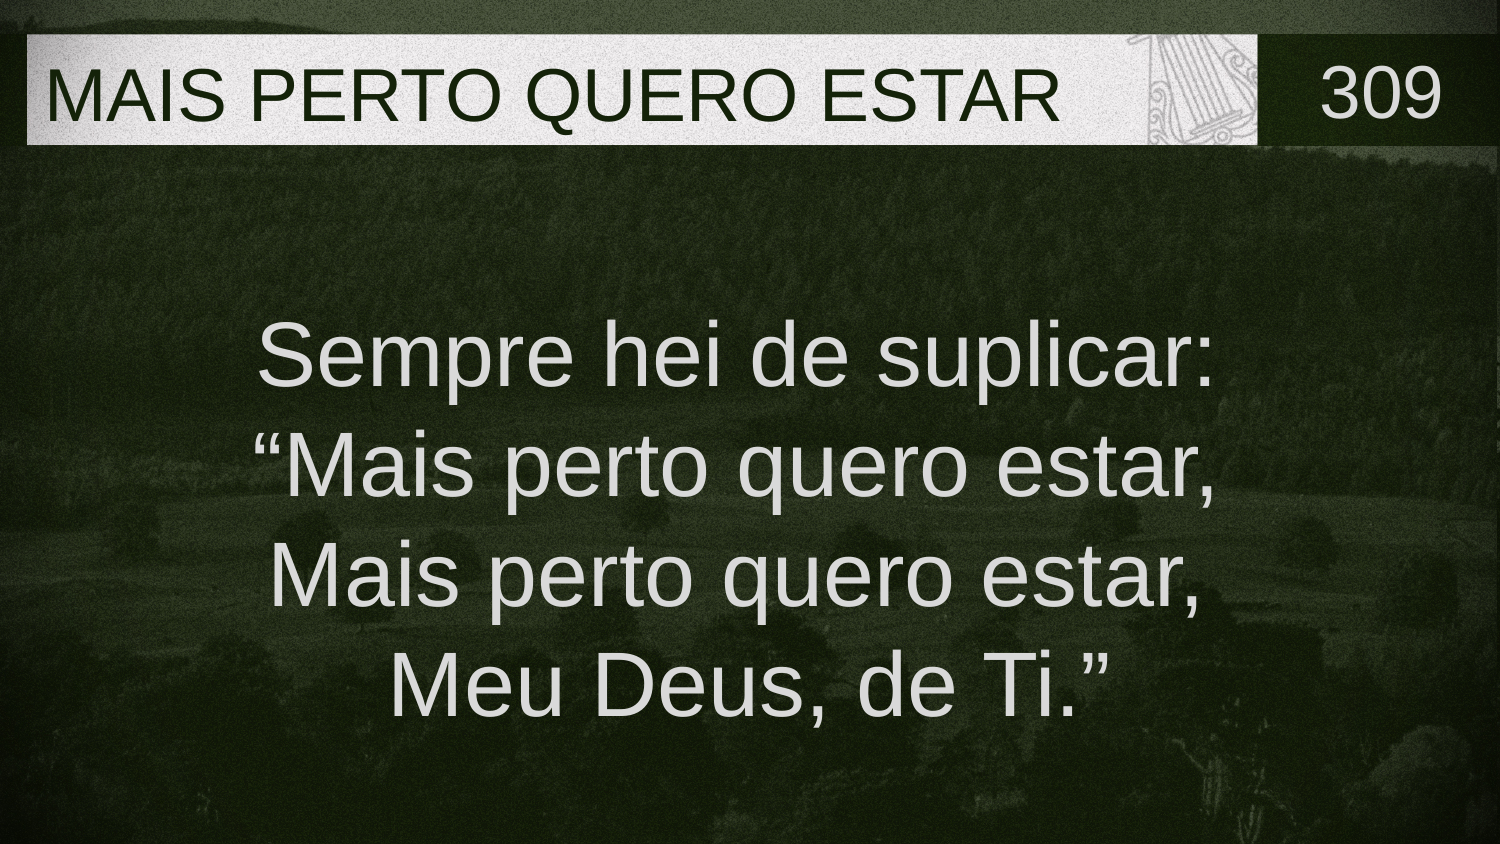

# MAIS PERTO QUERO ESTAR
309
Sempre hei de suplicar:
“Mais perto quero estar,
Mais perto quero estar,
Meu Deus, de Ti.”